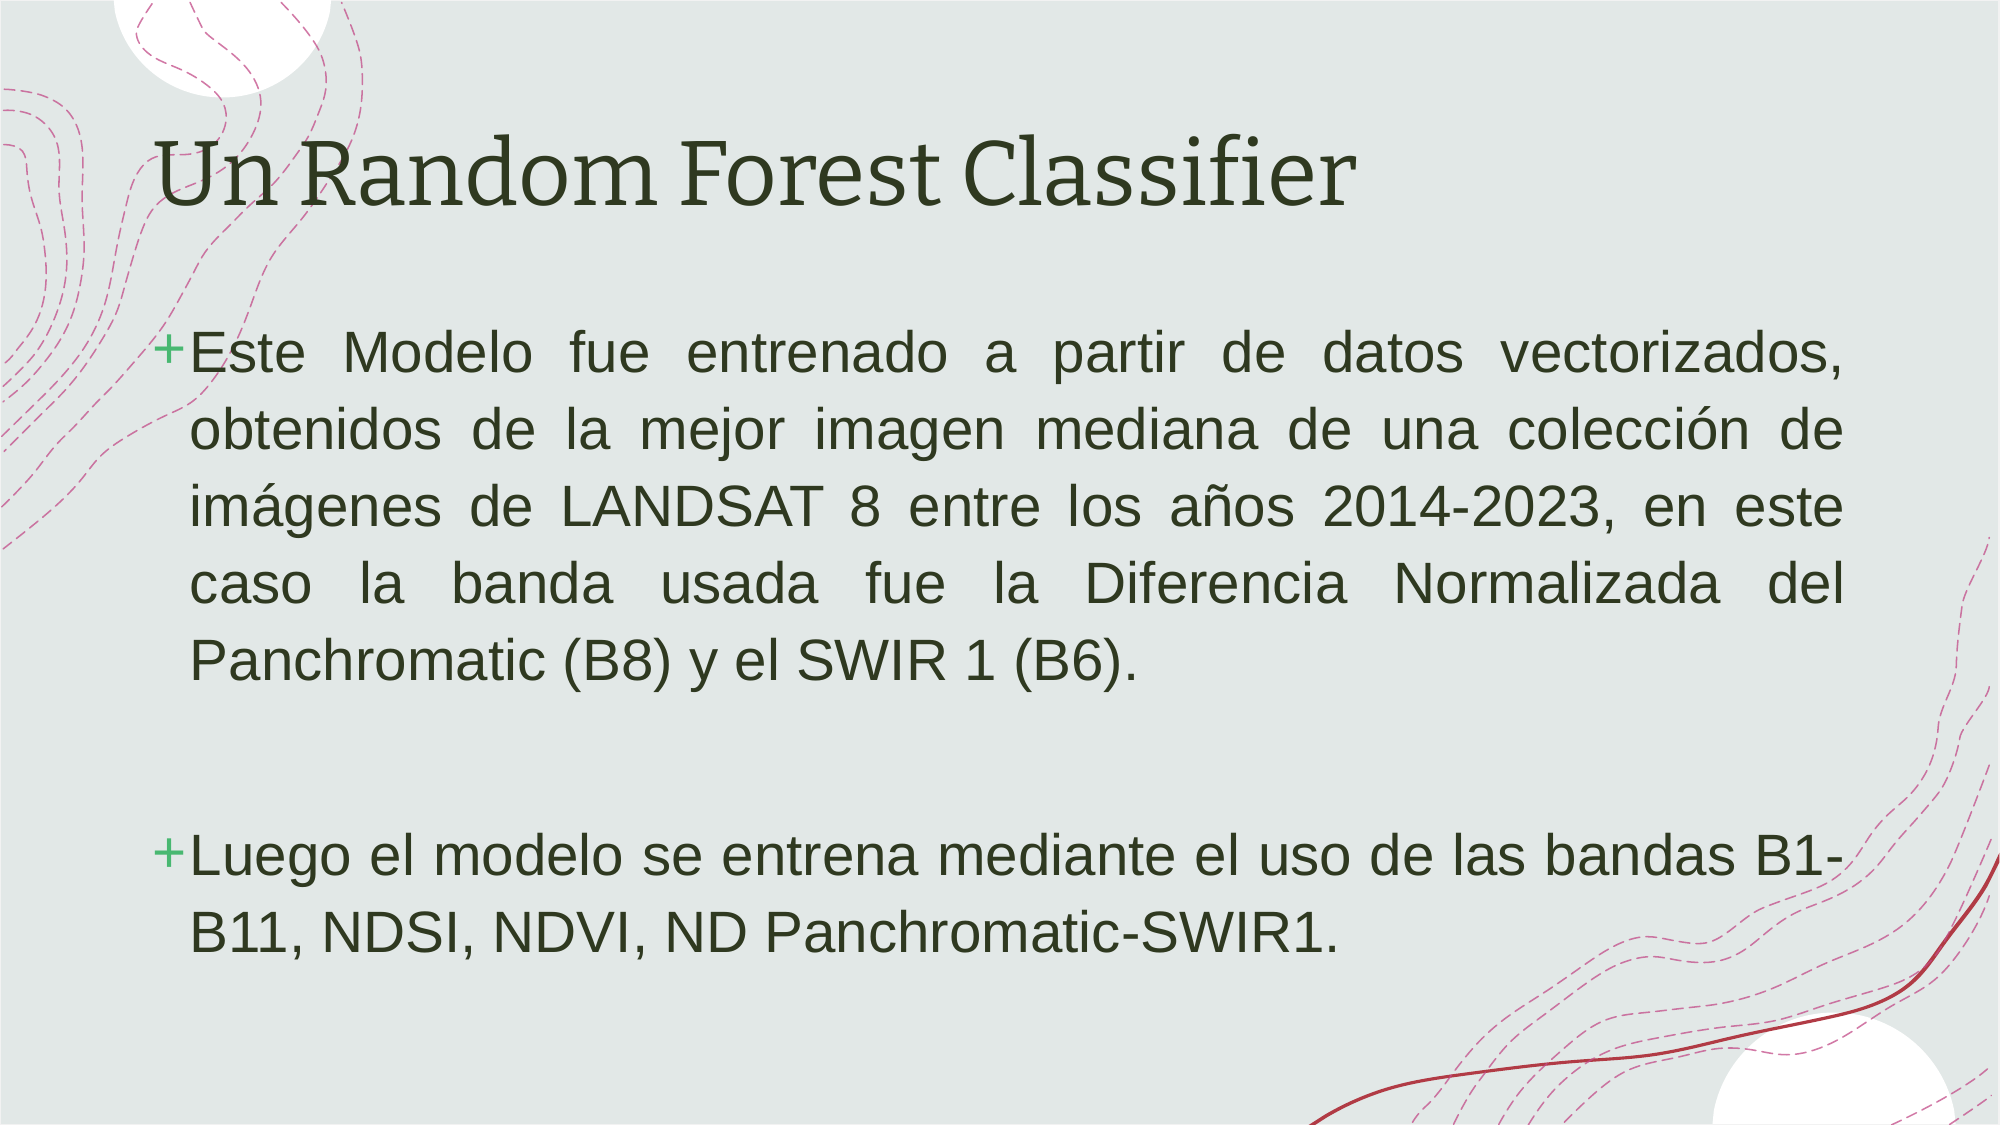

# Un Random Forest Classifier
Este Modelo fue entrenado a partir de datos vectorizados, obtenidos de la mejor imagen mediana de una colección de imágenes de LANDSAT 8 entre los años 2014-2023, en este caso la banda usada fue la Diferencia Normalizada del Panchromatic (B8) y el SWIR 1 (B6).

Luego el modelo se entrena mediante el uso de las bandas B1-B11, NDSI, NDVI, ND Panchromatic-SWIR1.